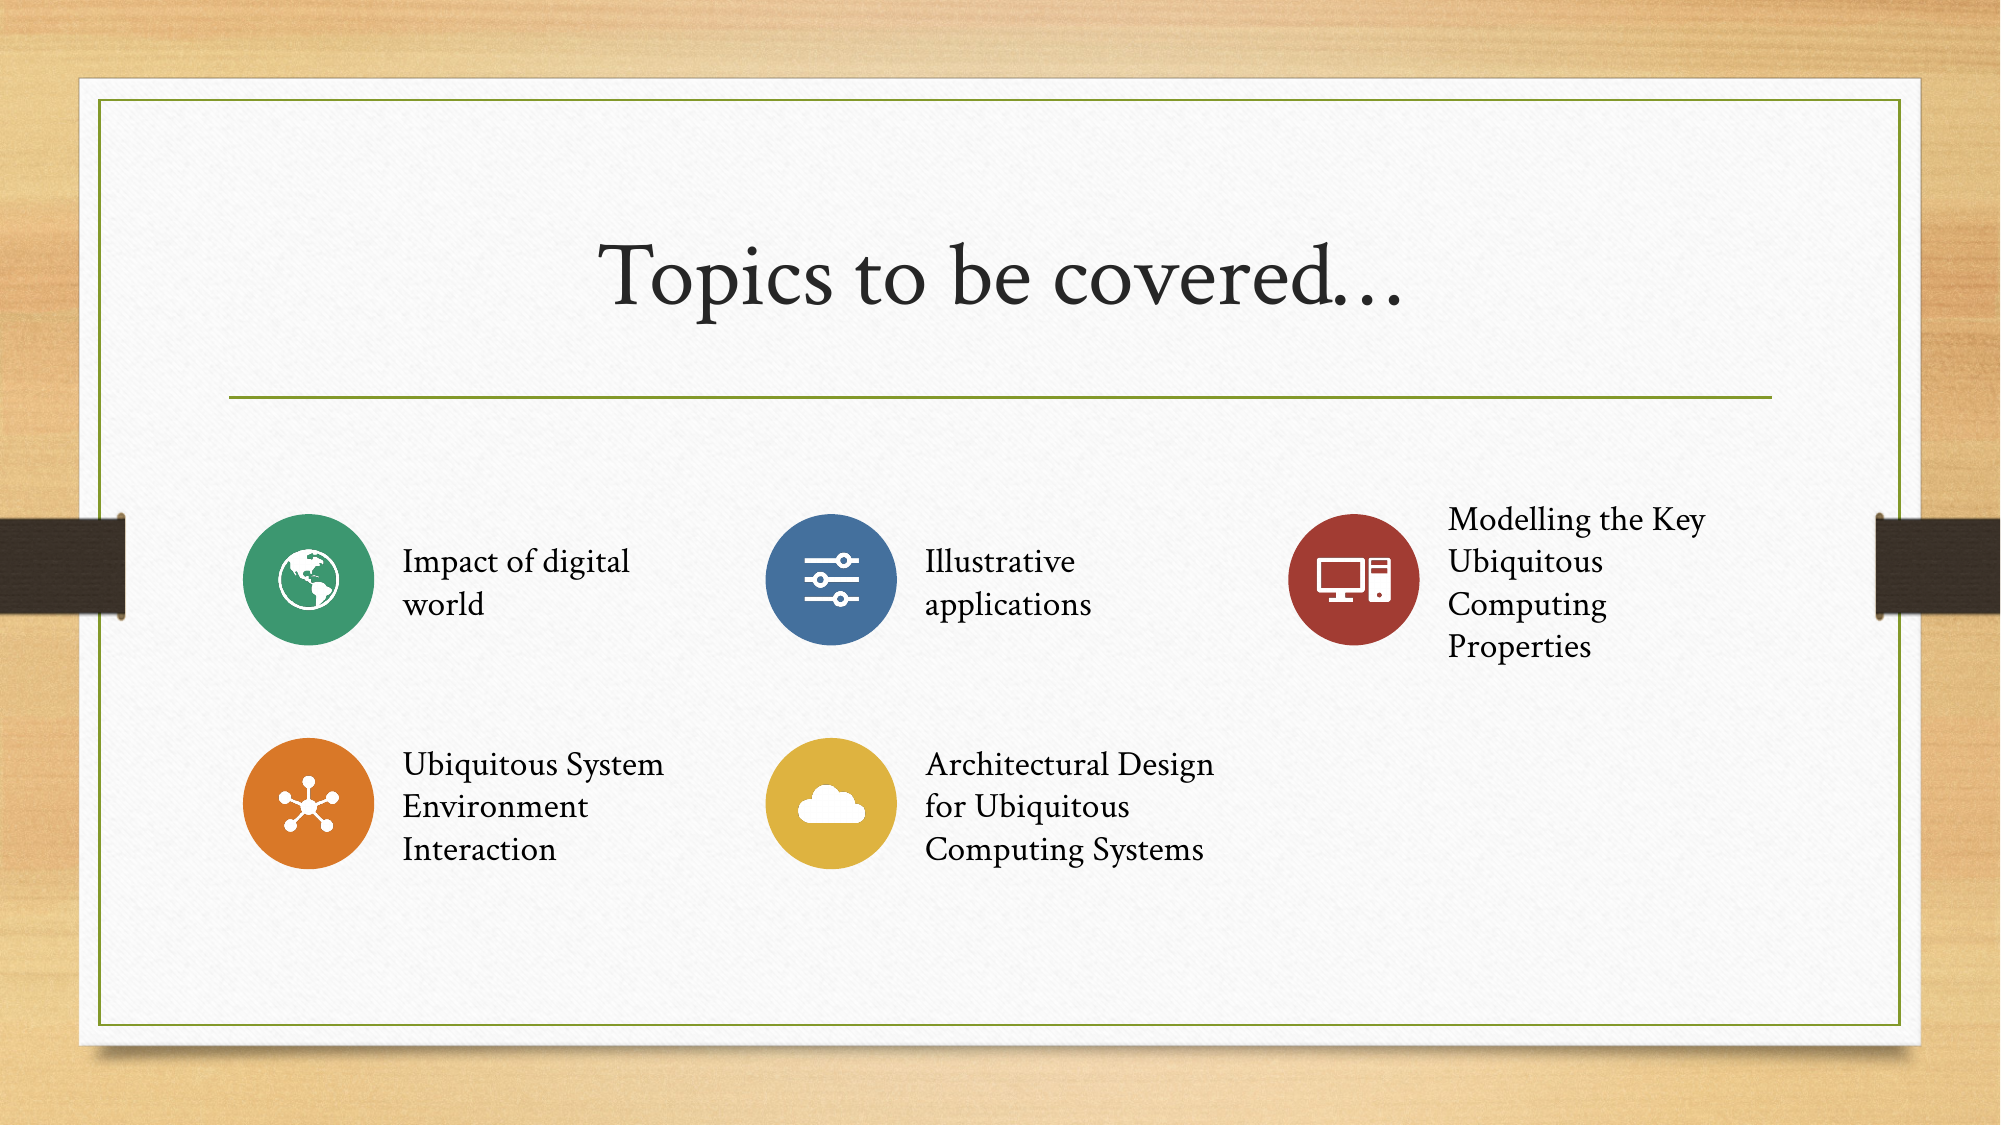

# Topics to be covered…
Impact of digital world
Illustrative applications
Modelling the Key Ubiquitous Computing Properties
Ubiquitous System Environment Interaction
Architectural Design for Ubiquitous Computing Systems